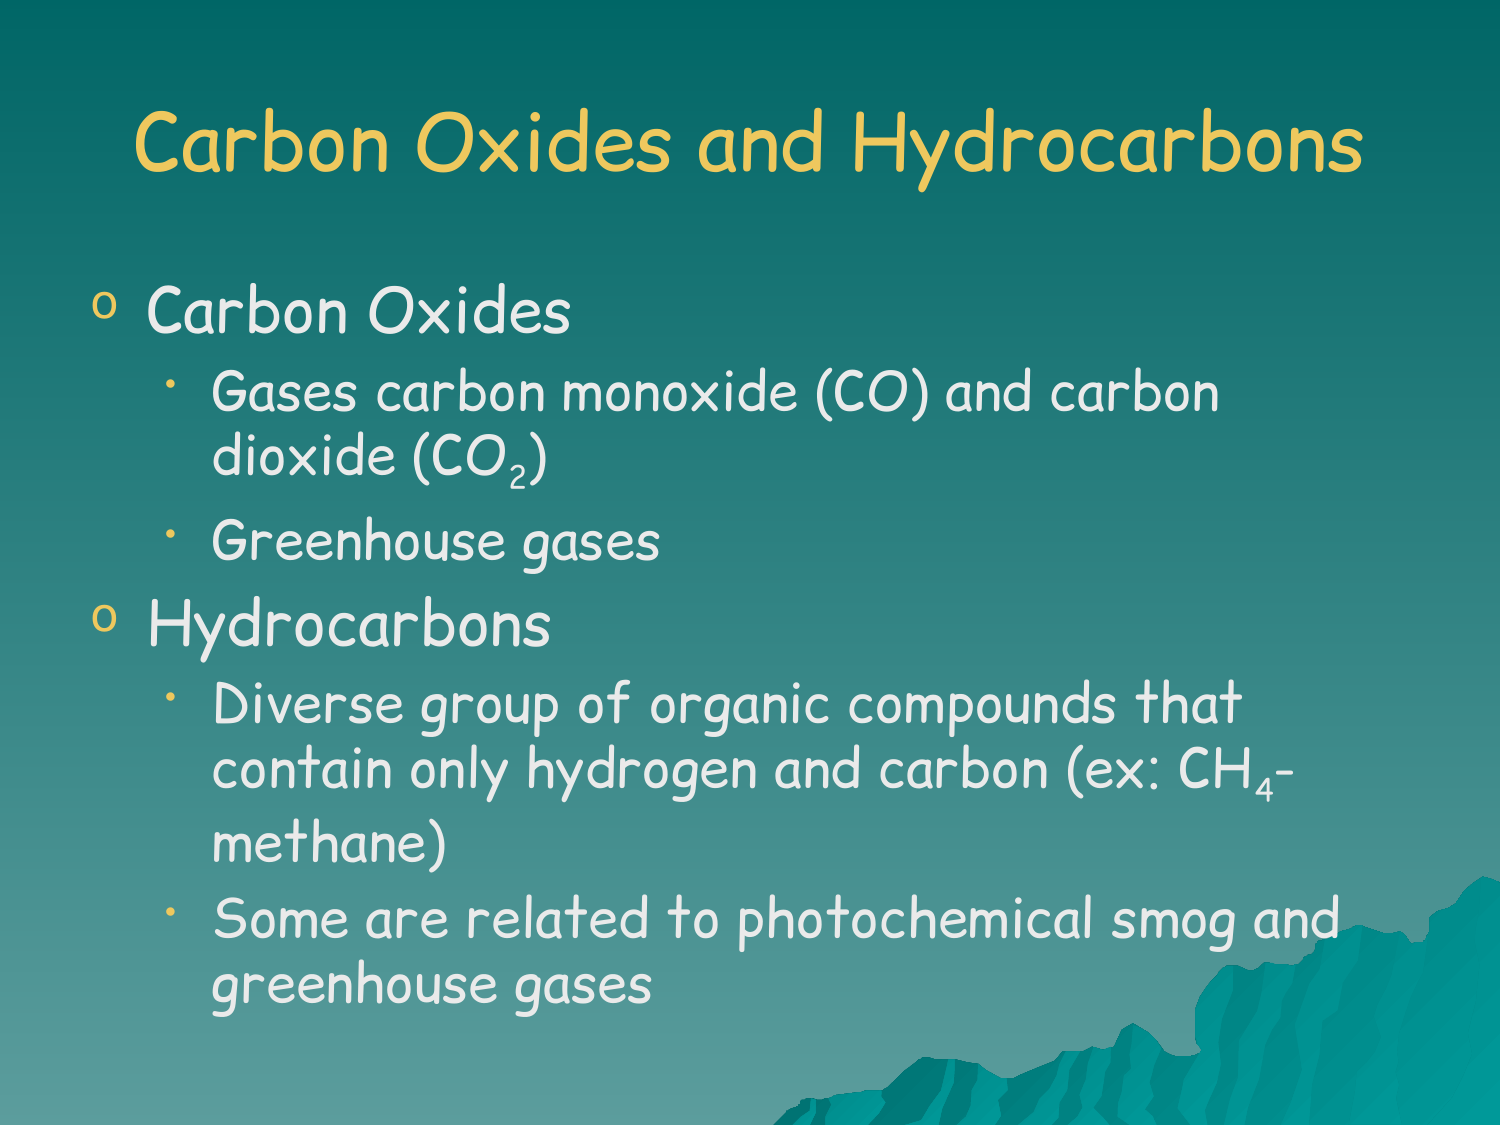

# Carbon Oxides and Hydrocarbons
Carbon Oxides
Gases carbon monoxide (CO) and carbon dioxide (CO2)
Greenhouse gases
Hydrocarbons
Diverse group of organic compounds that contain only hydrogen and carbon (ex: CH4- methane)
Some are related to photochemical smog and greenhouse gases